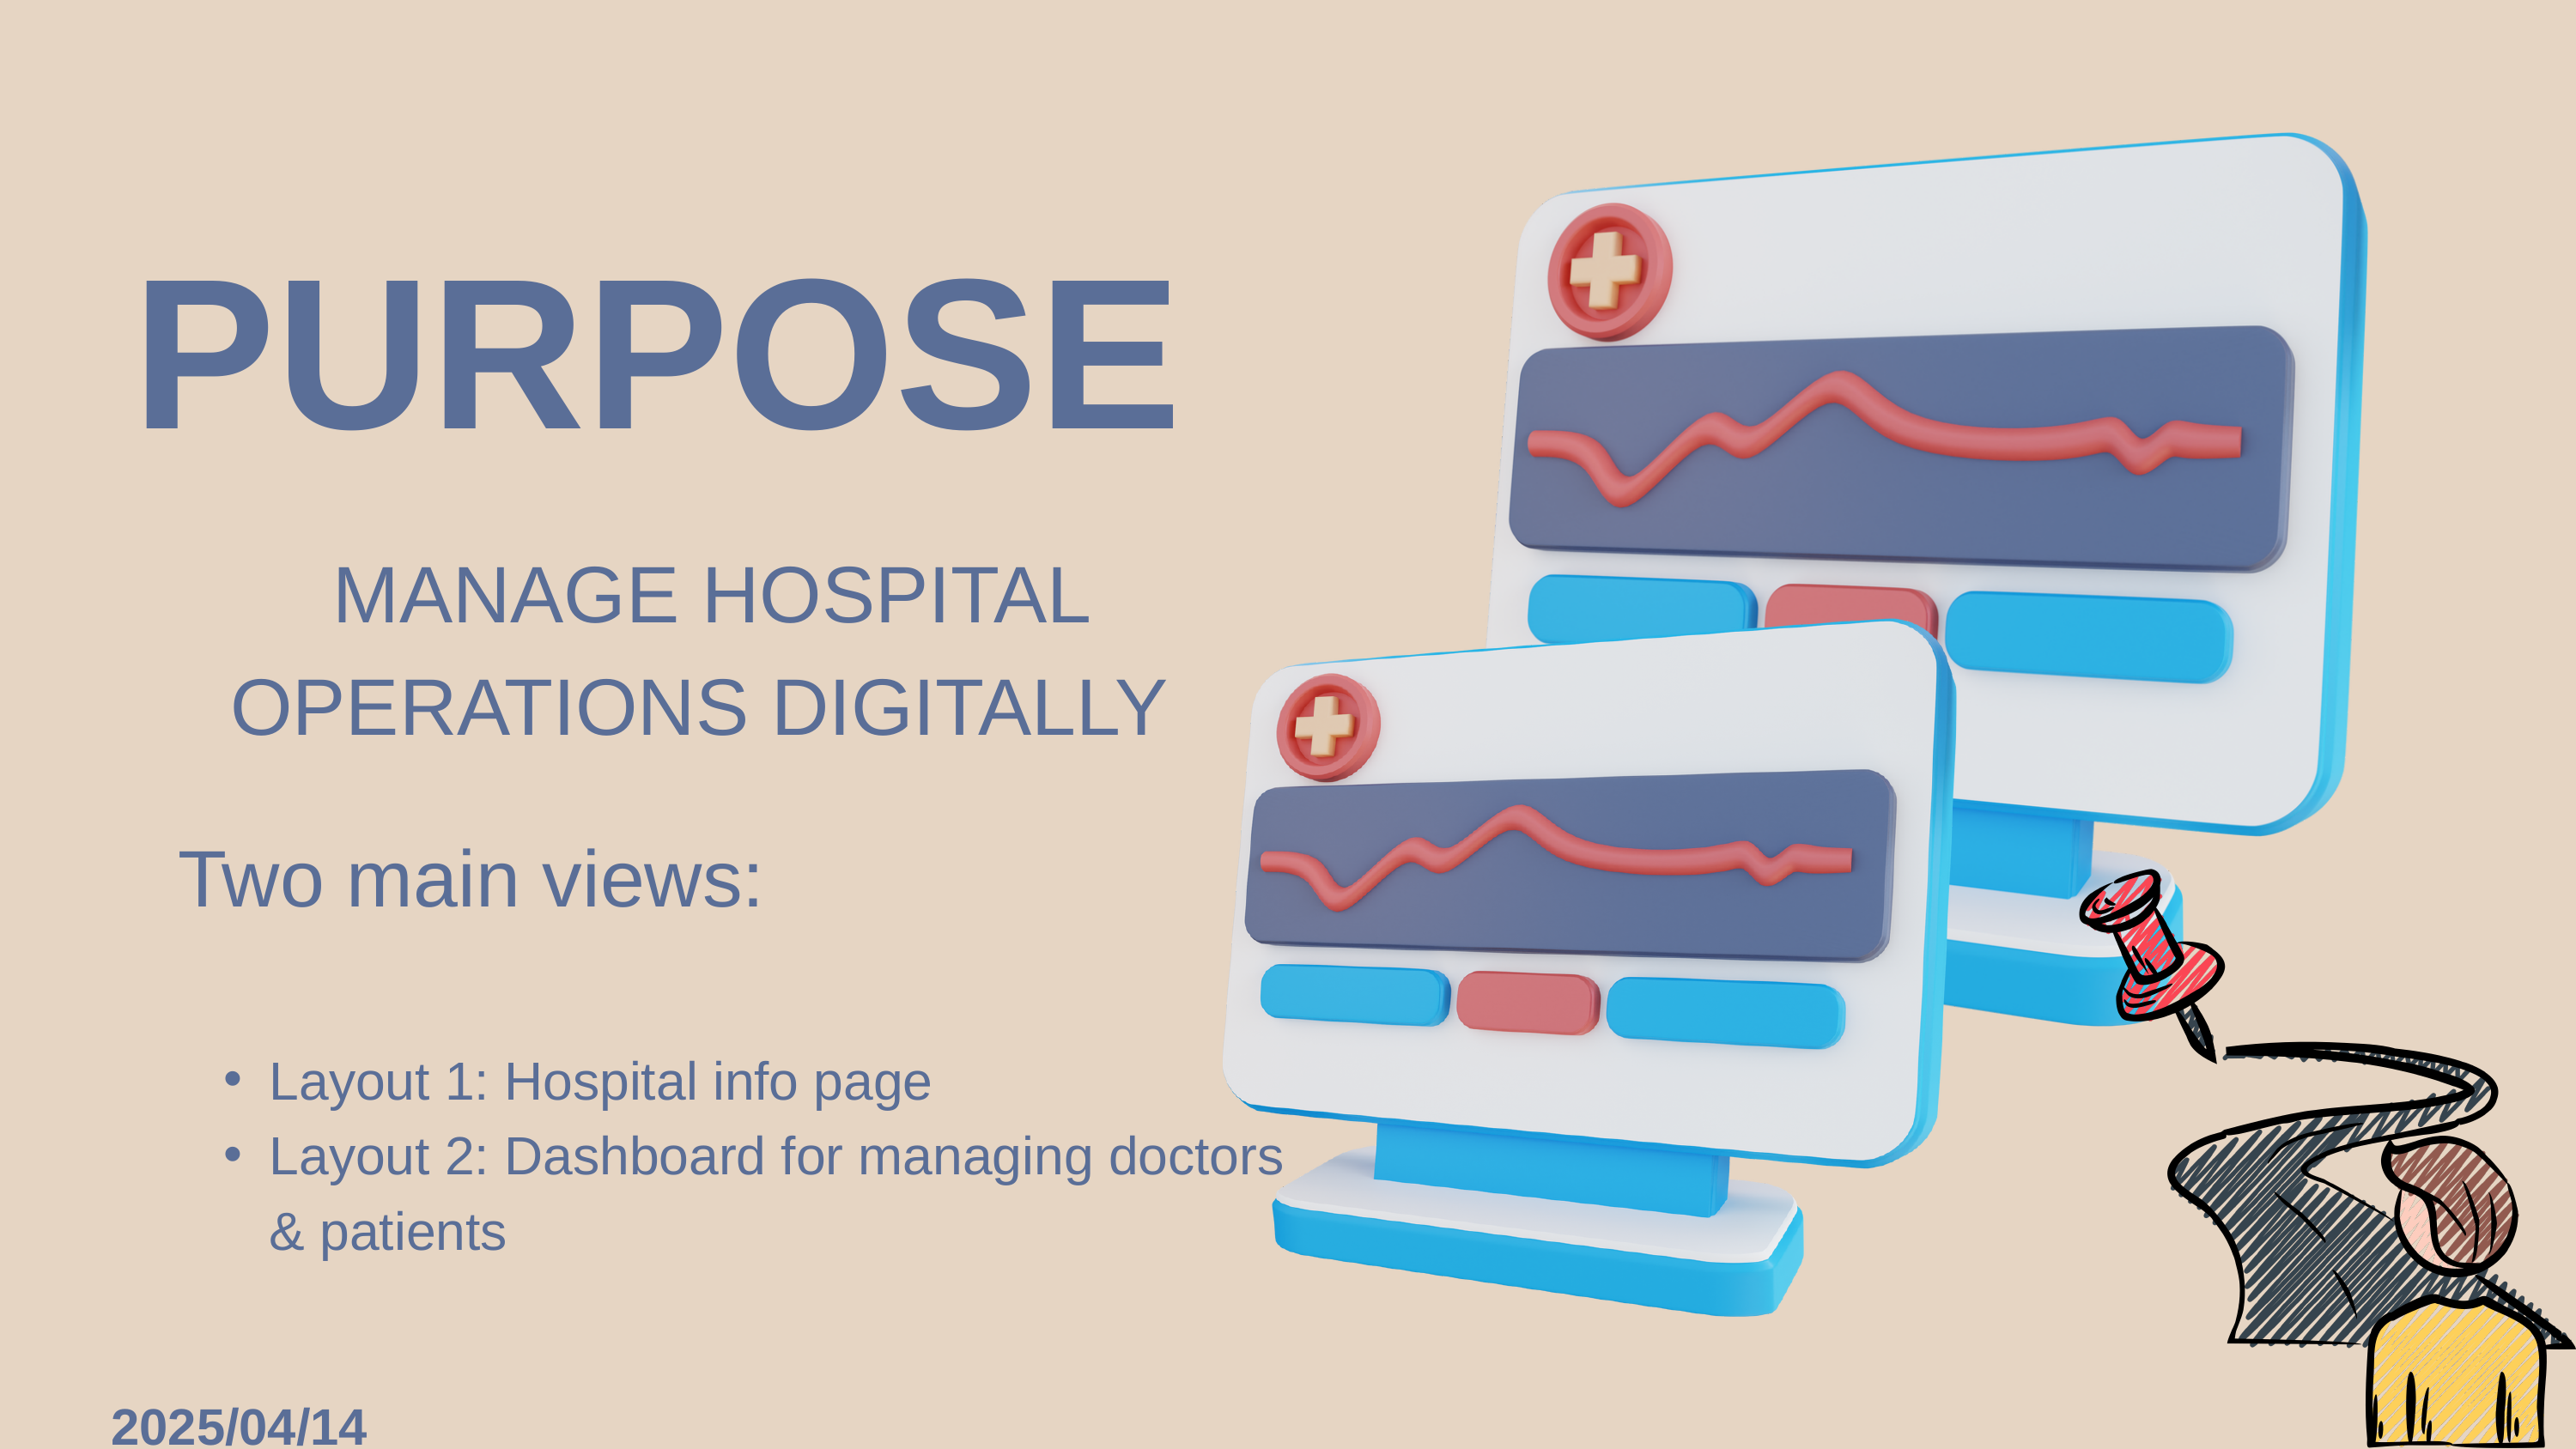

PURPOSE
 MANAGE HOSPITAL OPERATIONS DIGITALLY

Two main views:

Layout 1: Hospital info page
Layout 2: Dashboard for managing doctors & patients

2025/04/14